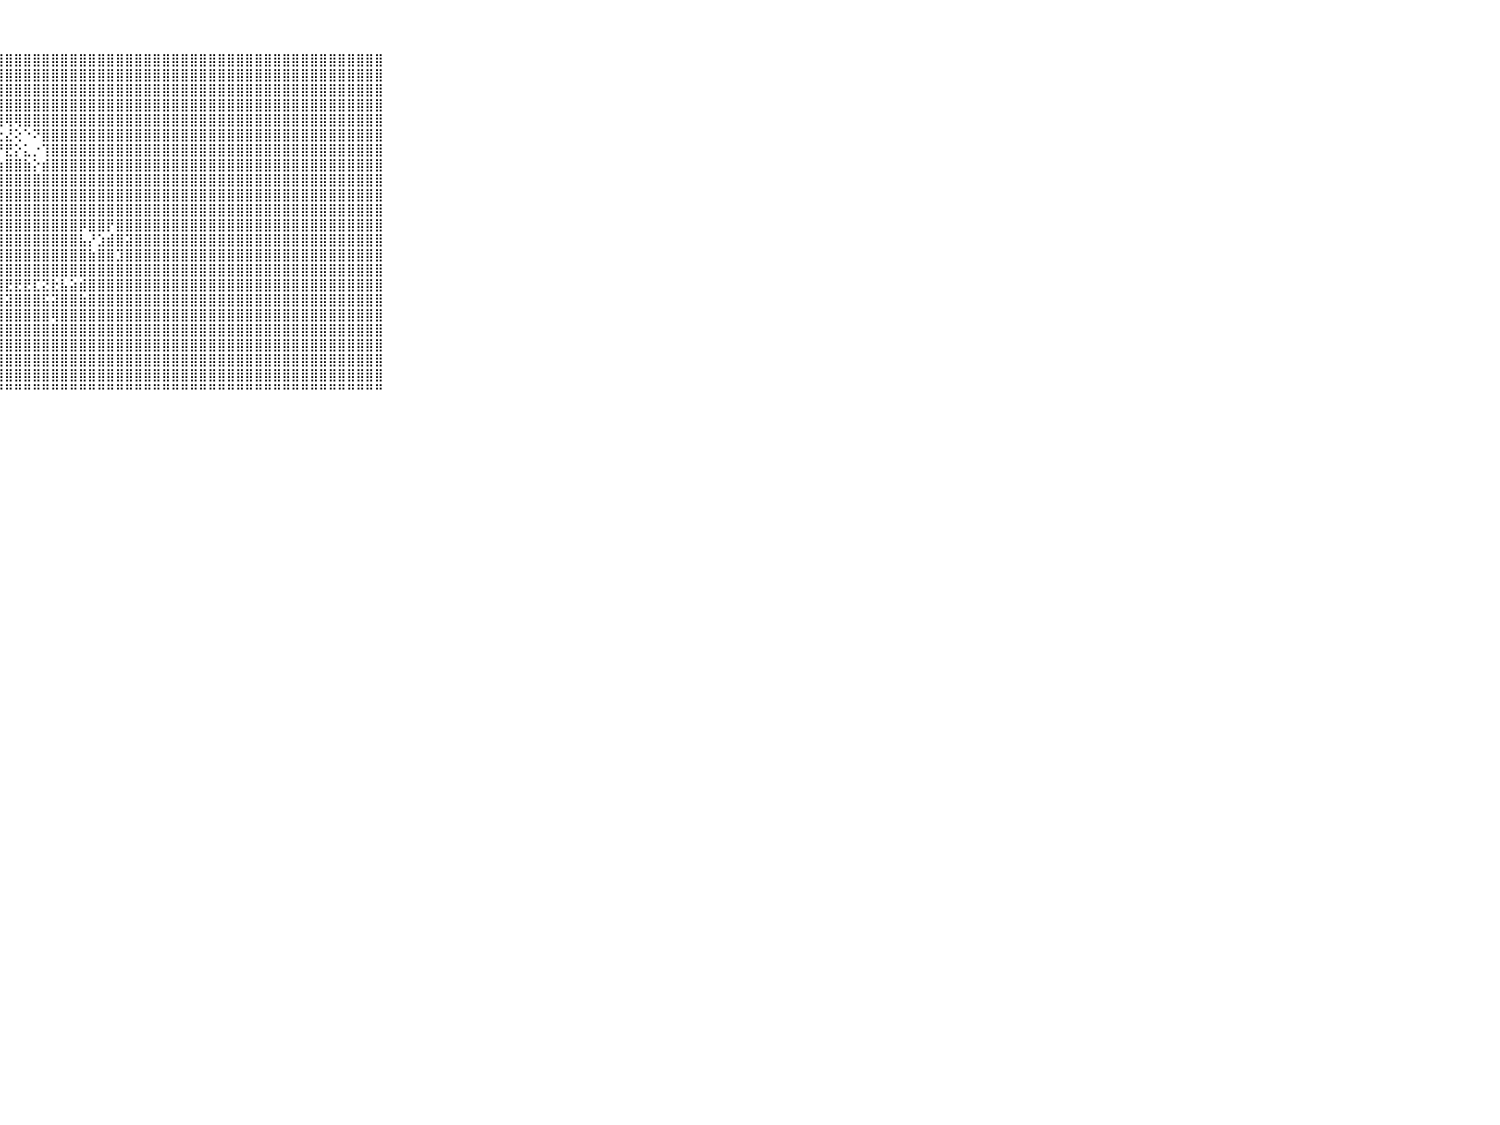

⠀⠀⠀⠀⠀⠀⠀⠀⠀⠀⠀⣿⣿⣿⣿⣿⣿⣿⣿⣿⣿⢕⢸⣿⣿⣿⣿⣿⣿⣿⣿⣿⣿⣿⣿⣿⣿⣿⣿⣿⣿⣿⣿⣿⣿⣿⣿⣿⣿⣿⣿⣿⣿⣿⣿⣿⣿⣿⣿⣿⣿⣿⣿⣿⣿⣿⣿⣿⣿⠀⠀⠀⠀⠀⠀⠀⠀⠀⠀⠀⠀
⠀⠀⠀⠀⠀⠀⠀⠀⠀⠀⠀⣿⣿⣿⣿⣿⣿⣿⣿⣿⣿⢕⢸⣿⣿⣿⣿⣿⣿⣿⣿⣿⣿⣿⣿⣿⣿⣿⣿⣿⣿⣿⣿⣿⣿⣿⣿⣿⣿⣿⣿⣿⣿⣿⣿⣿⣿⣿⣿⣿⣿⣿⣿⣿⣿⣿⣿⣿⣿⠀⠀⠀⠀⠀⠀⠀⠀⠀⠀⠀⠀
⠀⠀⠀⠀⠀⠀⠀⠀⠀⠀⠀⣿⣿⣿⣿⣿⣿⣿⣿⣿⣿⢕⢸⣿⣿⣿⣿⣿⣿⣿⣿⣿⣿⣿⣿⣿⣿⣿⣿⣿⣿⣿⣿⣿⣿⣿⣿⣿⣿⣿⣿⣿⣿⣿⣿⣿⣿⣿⣿⣿⣿⣿⣿⣿⣿⣿⣿⣿⣿⠀⠀⠀⠀⠀⠀⠀⠀⠀⠀⠀⠀
⠀⠀⠀⠀⠀⠀⠀⠀⠀⠀⠀⣿⣿⣿⣿⣿⣿⣿⣿⣿⣿⢕⢸⣿⣿⣿⣿⣿⣿⣿⣿⣿⣿⣿⣿⣿⣿⣿⣿⣿⣿⣿⣿⣿⣿⣿⣿⣿⣿⣿⣿⣿⣿⣿⣿⣿⣿⣿⣿⣿⣿⣿⣿⣿⣿⣿⣿⣿⣿⠀⠀⠀⠀⠀⠀⠀⠀⠀⠀⠀⠀
⠀⠀⠀⠀⠀⠀⠀⠀⠀⠀⠀⣿⣿⣿⣿⣿⣿⣿⣿⣿⣿⢕⢸⣿⣿⣿⣿⣿⢿⢿⣿⣿⣿⣿⣿⣿⣿⣿⣿⣿⣿⣿⣿⣿⣿⣿⣿⣿⣿⣿⣿⣿⣿⣿⣿⣿⣿⣿⣿⣿⣿⣿⣿⣿⣿⣿⣿⣿⣿⠀⠀⠀⠀⠀⠀⠀⠀⠀⠀⠀⠀
⠀⠀⠀⠀⠀⠀⠀⠀⠀⠀⠀⣿⣿⣿⣿⣿⣿⣿⣿⣿⣿⢕⢸⣿⣿⣿⣏⣕⣜⢕⠑⠝⣿⣿⣿⣿⣿⣿⣿⣿⣿⣿⣿⣿⣿⣿⣿⣿⣿⣿⣿⣿⣿⣿⣿⣿⣿⣿⣿⣿⣿⣿⣿⣿⣿⣿⣿⣿⣿⠀⠀⠀⠀⠀⠀⠀⠀⠀⠀⠀⠀
⠀⠀⠀⠀⠀⠀⠀⠀⠀⠀⠀⣿⣿⣿⣿⣿⣿⣿⣿⣿⣿⢕⢸⣿⣿⣿⢿⠟⣟⡕⣅⡐⢹⣿⣿⣿⣿⣿⣿⣿⣿⣿⣿⣿⣿⣿⣿⣿⣿⣿⣿⣿⣿⣿⣿⣿⣿⣿⣿⣿⣿⣿⣿⣿⣿⣿⣿⣿⣿⠀⠀⠀⠀⠀⠀⠀⠀⠀⠀⠀⠀
⠀⠀⠀⠀⠀⠀⠀⠀⠀⠀⠀⣿⣿⣿⣿⣿⣿⣿⣿⣿⣿⢕⢸⣿⣿⣿⣿⣷⣿⣿⣷⡕⣾⣿⣿⣿⣿⣿⣿⣿⣿⣿⣿⣿⣿⣿⣿⣿⣿⣿⣿⣿⣿⣿⣿⣿⣿⣿⣿⣿⣿⣿⣿⣿⣿⣿⣿⣿⣿⠀⠀⠀⠀⠀⠀⠀⠀⠀⠀⠀⠀
⠀⠀⠀⠀⠀⠀⠀⠀⠀⠀⠀⣿⣿⣿⣿⣿⣿⣿⣿⣿⣿⢕⢸⣿⣿⣿⣿⣿⣿⣿⣿⣿⣿⣿⣿⣿⣿⣿⣿⣿⣿⣿⣿⣿⣿⣿⣿⣿⣿⣿⣿⣿⣿⣿⣿⣿⣿⣿⣿⣿⣿⣿⣿⣿⣿⣿⣿⣿⣿⠀⠀⠀⠀⠀⠀⠀⠀⠀⠀⠀⠀
⠀⠀⠀⠀⠀⠀⠀⠀⠀⠀⠀⣿⣿⣿⣿⣿⣿⣿⣿⣿⣿⢕⢸⣿⣿⣿⣿⣿⣿⣿⣿⣿⣿⣿⣿⣿⣿⣿⣿⣿⣿⣿⣿⣿⣿⣿⣿⣿⣿⣿⣿⣿⣿⣿⣿⣿⣿⣿⣿⣿⣿⣿⣿⣿⣿⣿⣿⣿⣿⠀⠀⠀⠀⠀⠀⠀⠀⠀⠀⠀⠀
⠀⠀⠀⠀⠀⠀⠀⠀⠀⠀⠀⣿⣿⣿⣿⣿⣿⣿⣿⣿⣿⢕⢸⣿⣿⣿⣿⣿⣿⣿⣿⣿⣿⣿⣿⣿⣿⣿⣿⣿⣿⣿⣿⣿⣿⣿⣿⣿⣿⣿⣿⣿⣿⣿⣿⣿⣿⣿⣿⣿⣿⣿⣿⣿⣿⣿⣿⣿⣿⠀⠀⠀⠀⠀⠀⠀⠀⠀⠀⠀⠀
⠀⠀⠀⠀⠀⠀⠀⠀⠀⠀⠀⣿⣿⣿⣿⣿⣿⣿⣿⣿⣿⢕⢸⣿⣿⣿⣿⣿⣿⣿⣿⣿⣿⣿⣿⣿⡿⣿⣿⡟⣿⣿⣿⣿⣿⣿⣿⣿⣿⣿⣿⣿⣿⣿⣿⣿⣿⣿⣿⣿⣿⣿⣿⣿⣿⣿⣿⣿⣿⠀⠀⠀⠀⠀⠀⠀⠀⠀⠀⠀⠀
⠀⠀⠀⠀⠀⠀⠀⠀⠀⠀⠀⣿⣿⣿⣿⣿⣿⣿⣿⣿⣿⢕⢸⣿⣿⣿⢿⣿⣿⣿⣿⣿⣿⣿⣿⣿⣧⡜⣱⣾⣿⣽⣿⣿⣿⣿⣿⣿⣿⣿⣿⣿⣿⣿⣿⣿⣿⣿⣿⣿⣿⣿⣿⣿⣿⣿⣿⣿⣿⠀⠀⠀⠀⠀⠀⠀⠀⠀⠀⠀⠀
⠀⠀⠀⠀⠀⠀⠀⠀⠀⠀⠀⣿⣿⣿⣿⣿⣿⣿⣿⣿⣿⢕⢸⣿⣿⣿⡕⢿⣿⣿⣿⣿⣿⣿⣿⣿⣿⣷⣿⣿⣹⣿⣿⣿⣿⣿⣿⣿⣿⣿⣿⣿⣿⣿⣿⣿⣿⣿⣿⣿⣿⣿⣿⣿⣿⣿⣿⣿⣿⠀⠀⠀⠀⠀⠀⠀⠀⠀⠀⠀⠀
⠀⠀⠀⠀⠀⠀⠀⠀⠀⠀⠀⣿⣿⣿⣿⣿⣿⣿⣿⣿⣿⢕⢸⣿⣯⣾⣏⣼⣿⣿⣿⣿⣿⣿⣿⣿⣿⣿⣿⣿⣿⣿⣿⣿⣿⣿⣿⣿⣿⣿⣿⣿⣿⣿⣿⣿⣿⣿⣿⣿⣿⣿⣿⣿⣿⣿⣿⣿⣿⠀⠀⠀⠀⠀⠀⠀⠀⠀⠀⠀⠀
⠀⠀⠀⠀⠀⠀⠀⠀⠀⠀⠀⣿⣿⣿⣿⣿⣿⣿⣿⣿⣿⢕⢸⣿⣿⣿⣿⣿⣟⣟⣟⣏⣝⣗⣧⣵⣾⣿⣿⣿⣿⣿⣿⣿⣿⣿⣿⣿⣿⣿⣿⣿⣿⣿⣿⣿⣿⣿⣿⣿⣿⣿⣿⣿⣿⣿⣿⣿⣿⠀⠀⠀⠀⠀⠀⠀⠀⠀⠀⠀⠀
⠀⠀⠀⠀⠀⠀⠀⠀⠀⠀⠀⣿⣿⣿⣿⣿⣿⣿⣿⣿⣿⢕⢸⣿⣿⣿⣿⣿⣽⣿⣿⣿⣯⣽⣿⣿⣷⣿⣿⣿⣿⣿⣿⣿⣿⣿⣿⣿⣿⣿⣿⣿⣿⣿⣿⣿⣿⣿⣿⣿⣿⣿⣿⣿⣿⣿⣿⣿⣿⠀⠀⠀⠀⠀⠀⠀⠀⠀⠀⠀⠀
⠀⠀⠀⠀⠀⠀⠀⠀⠀⠀⠀⣿⣿⣿⣿⣿⣿⣿⣿⣿⣿⢕⢸⣿⣿⣿⣿⣿⣿⣿⣿⣿⣿⢿⣿⣿⣿⣿⣿⣿⣿⣿⣿⣿⣿⣿⣿⣿⣿⣿⣿⣿⣿⣿⣿⣿⣿⣿⣿⣿⣿⣿⣿⣿⣿⣿⣿⣿⣿⠀⠀⠀⠀⠀⠀⠀⠀⠀⠀⠀⠀
⠀⠀⠀⠀⠀⠀⠀⠀⠀⠀⠀⣿⣿⣿⣿⣿⣿⣿⣿⣿⣿⢕⢸⣿⣿⣿⣿⣿⣿⣿⣿⣿⣿⣿⣿⣿⣿⣿⣿⣿⣿⣿⣿⣿⣿⣿⣿⣿⣿⣿⣿⣿⣿⣿⣿⣿⣿⣿⣿⣿⣿⣿⣿⣿⣿⣿⣿⣿⣿⠀⠀⠀⠀⠀⠀⠀⠀⠀⠀⠀⠀
⠀⠀⠀⠀⠀⠀⠀⠀⠀⠀⠀⣿⣿⣿⣿⣿⣿⣿⣿⣿⣿⢕⢸⣿⣿⣿⣿⣿⣿⣿⣿⣿⣿⣿⣿⣿⣿⣿⣿⣿⣿⣿⣿⣿⣿⣿⣿⣿⣿⣿⣿⣿⣿⣿⣿⣿⣿⣿⣿⣿⣿⣿⣿⣿⣿⣿⣿⣿⣿⠀⠀⠀⠀⠀⠀⠀⠀⠀⠀⠀⠀
⠀⠀⠀⠀⠀⠀⠀⠀⠀⠀⠀⣿⣿⣿⣿⣿⣿⣿⣿⣿⣿⢕⢸⣿⣿⣿⣿⣿⣿⣿⣿⣿⣿⣿⣿⣿⣿⣿⣿⣿⣿⣿⣿⣿⣿⣿⣿⣿⣿⣿⣿⣿⣿⣿⣿⣿⣿⣿⣿⣿⣿⣿⣿⣿⣿⣿⣿⣿⣿⠀⠀⠀⠀⠀⠀⠀⠀⠀⠀⠀⠀
⠀⠀⠀⠀⠀⠀⠀⠀⠀⠀⠀⢿⢯⢟⡟⢻⣿⣿⣿⣿⣿⢕⢸⣿⣿⣿⣿⣿⣿⣿⣿⣿⣿⣿⣿⣿⣿⣿⣿⣿⣿⣿⣿⣿⣿⣿⣿⣿⣿⣿⣿⣿⣿⣿⣿⣿⣿⣿⣿⣿⣿⣿⣿⣿⣿⣿⣿⣿⣿⠀⠀⠀⠀⠀⠀⠀⠀⠀⠀⠀⠀
⠀⠀⠀⠀⠀⠀⠀⠀⠀⠀⠀⠑⠑⠑⠑⠑⠑⠛⠙⠃⠑⠑⠘⠛⠛⠛⠛⠛⠛⠛⠛⠛⠛⠛⠛⠛⠛⠛⠛⠛⠛⠛⠛⠛⠛⠛⠛⠛⠛⠛⠛⠛⠛⠛⠛⠛⠛⠛⠛⠛⠛⠛⠛⠛⠛⠛⠛⠛⠛⠀⠀⠀⠀⠀⠀⠀⠀⠀⠀⠀⠀